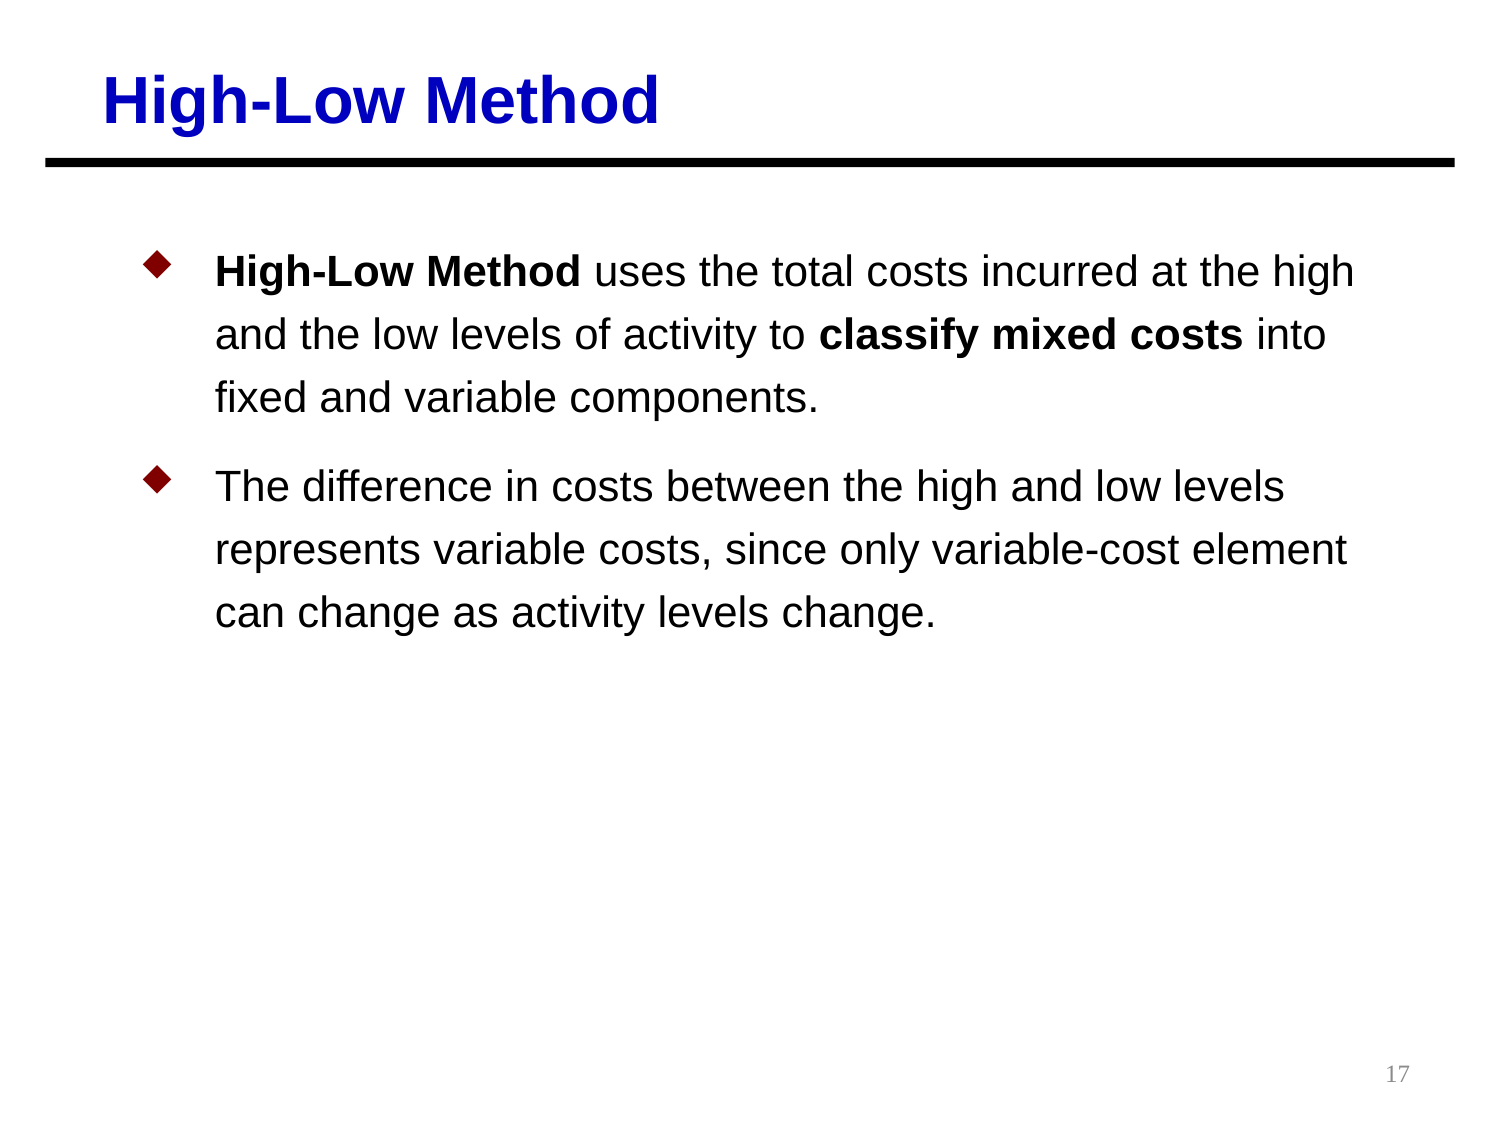

High-Low Method

High-Low Method uses the total costs incurred at the high and the low levels of activity to classify mixed costs into fixed and variable components.
The difference in costs between the high and low levels represents variable costs, since only variable-cost element can change as activity levels change.
17